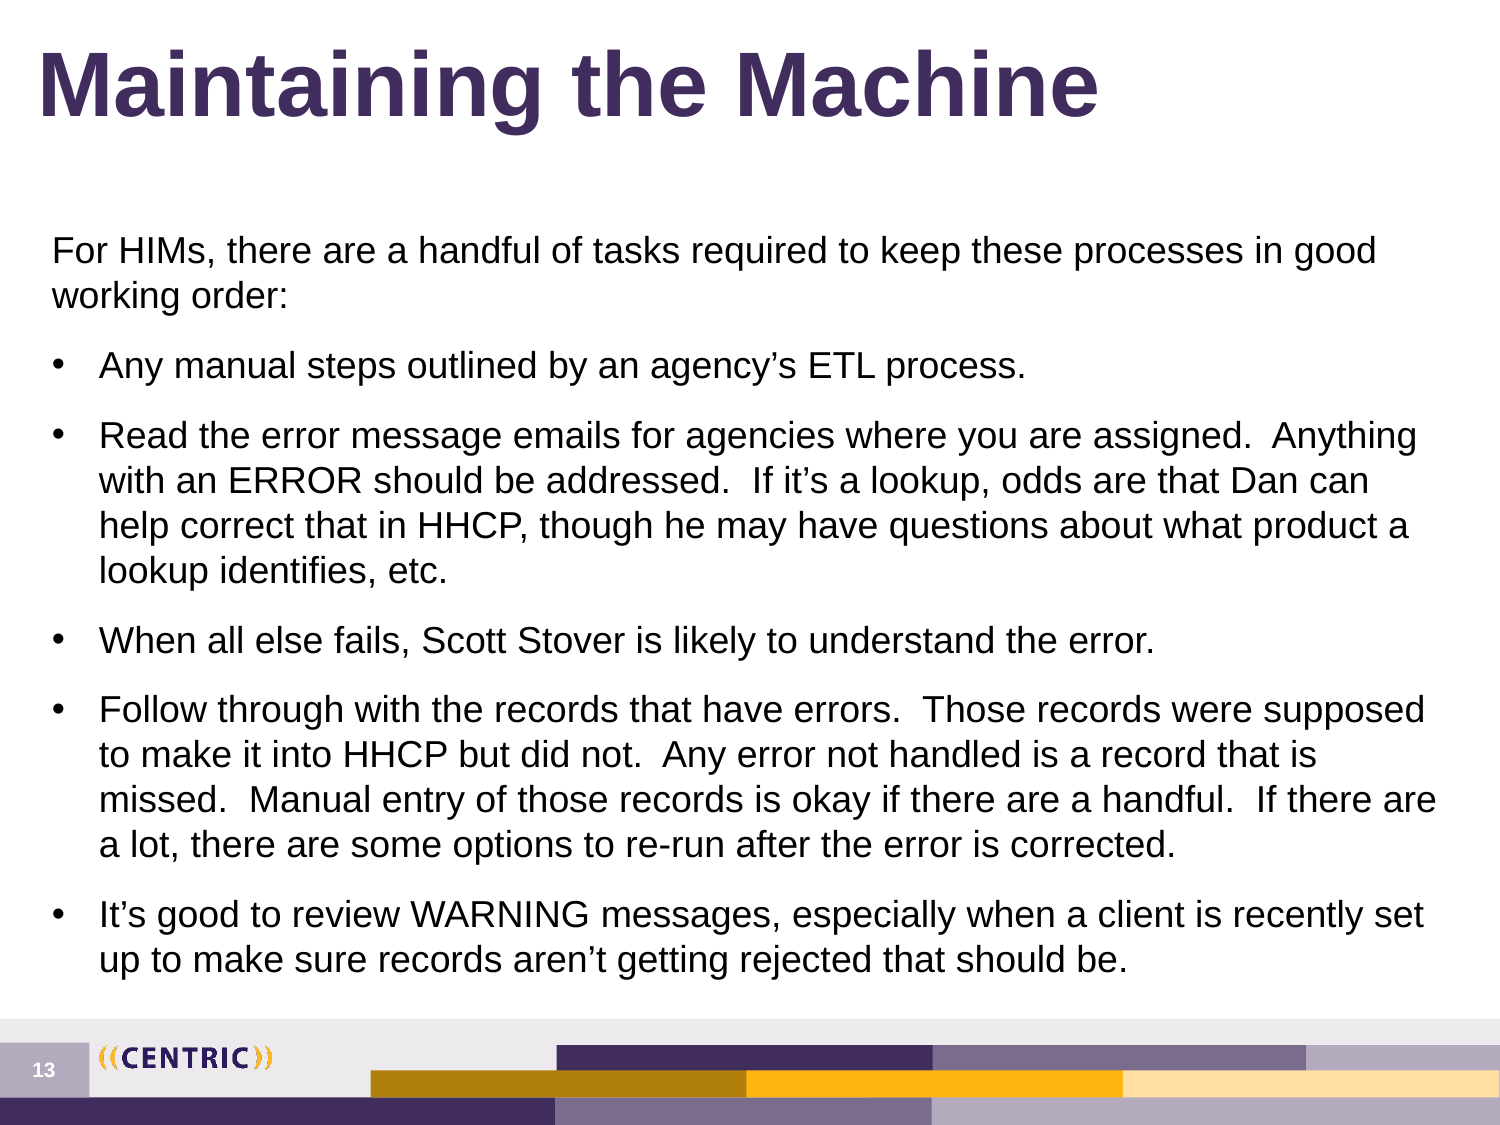

# Maintaining the Machine
For HIMs, there are a handful of tasks required to keep these processes in good working order:
Any manual steps outlined by an agency’s ETL process.
Read the error message emails for agencies where you are assigned.  Anything with an ERROR should be addressed.  If it’s a lookup, odds are that Dan can help correct that in HHCP, though he may have questions about what product a lookup identifies, etc.
When all else fails, Scott Stover is likely to understand the error.
Follow through with the records that have errors.  Those records were supposed to make it into HHCP but did not.  Any error not handled is a record that is missed.  Manual entry of those records is okay if there are a handful.  If there are a lot, there are some options to re-run after the error is corrected.
It’s good to review WARNING messages, especially when a client is recently set up to make sure records aren’t getting rejected that should be.
13